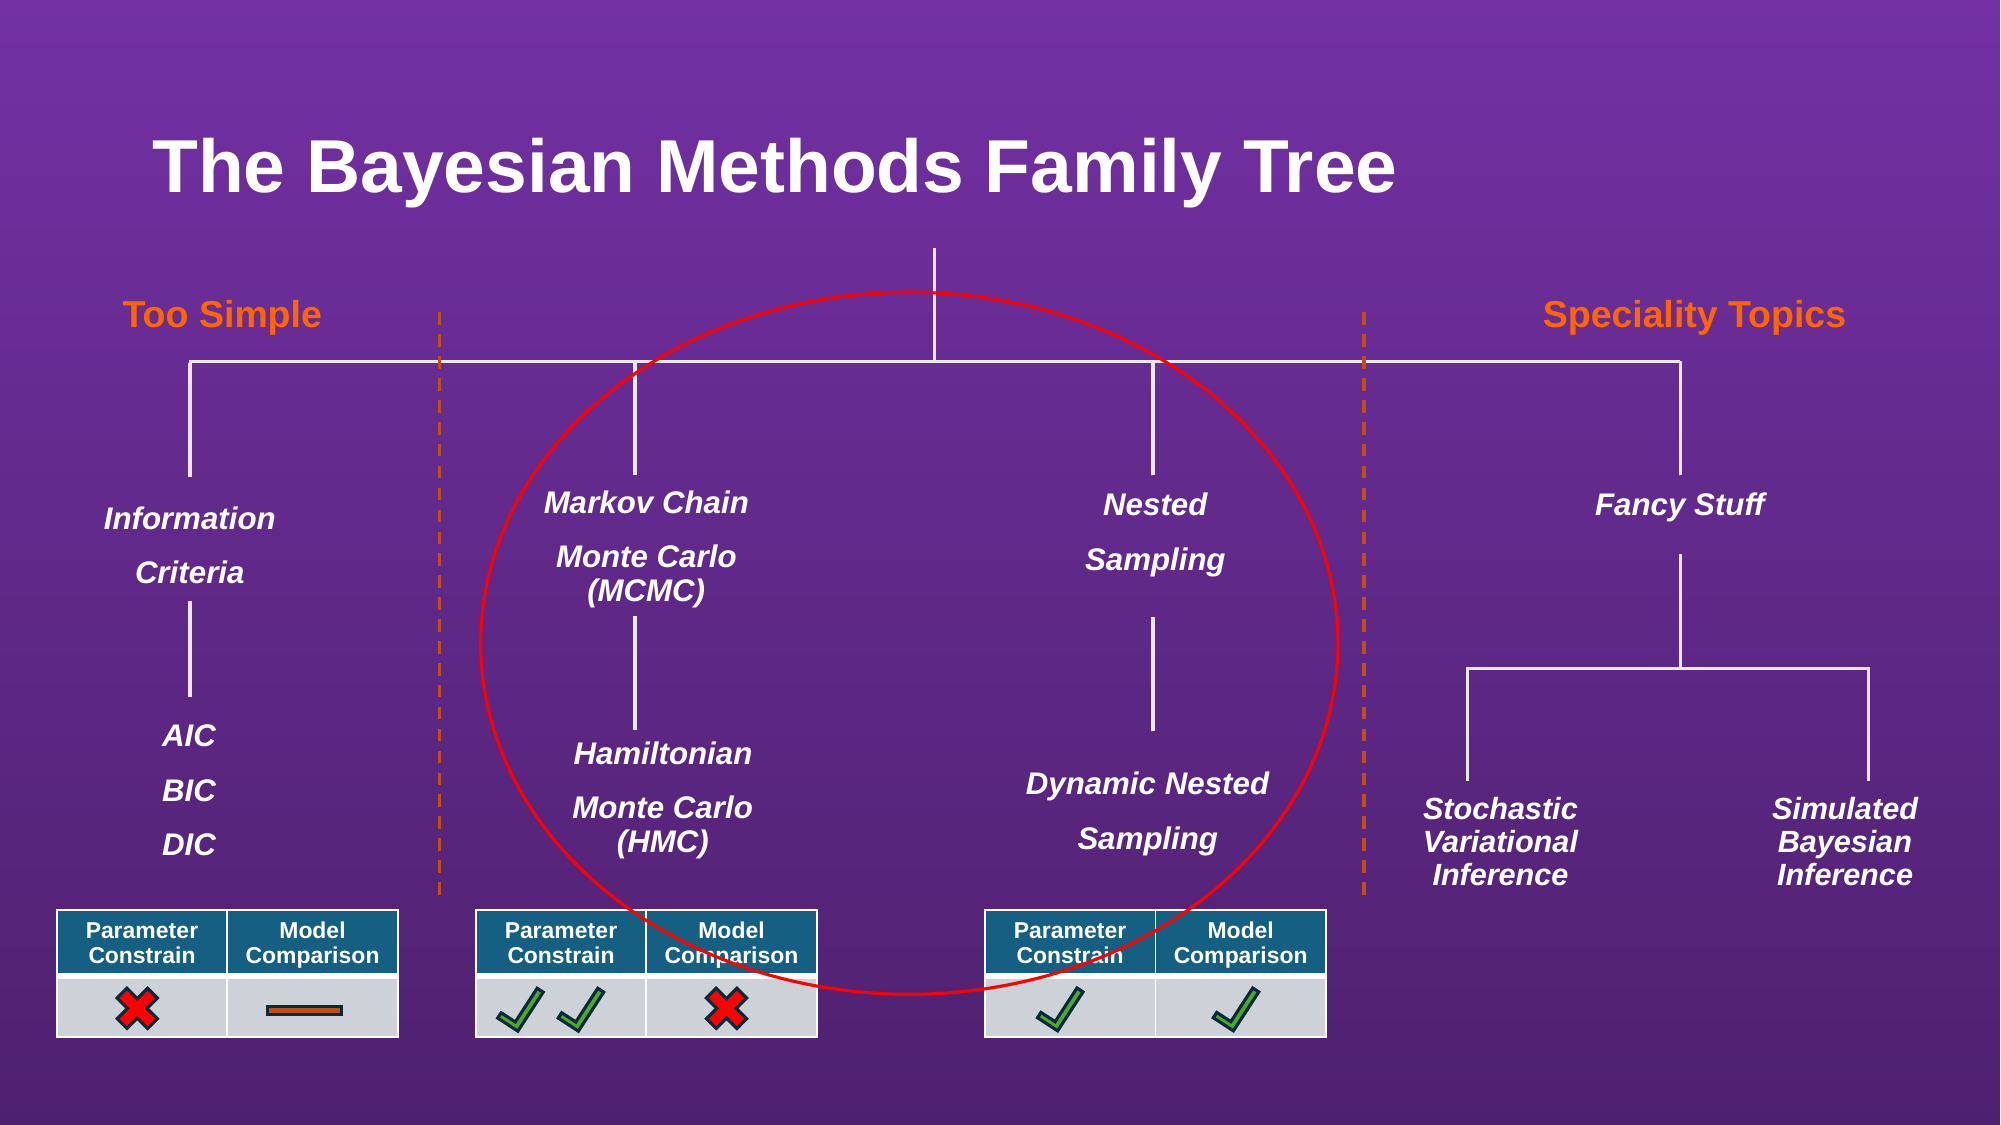

# The Bayesian Methods Family Tree
Too Simple
Speciality Topics

Markov Chain
Monte Carlo
(MCMC)

Fancy Stuff
Nested
Sampling
Information
Criteria
AIC
BIC
DIC
Hamiltonian
Monte Carlo
(HMC)
Dynamic Nested
Sampling
Stochastic Variational Inference
Simulated Bayesian Inference
| Parameter Constrain | Model Comparison |
| --- | --- |
|  |  |
| Parameter Constrain | Model Comparison |
| --- | --- |
|  |  |
| Parameter Constrain | Model Comparison |
| --- | --- |
|  |  |